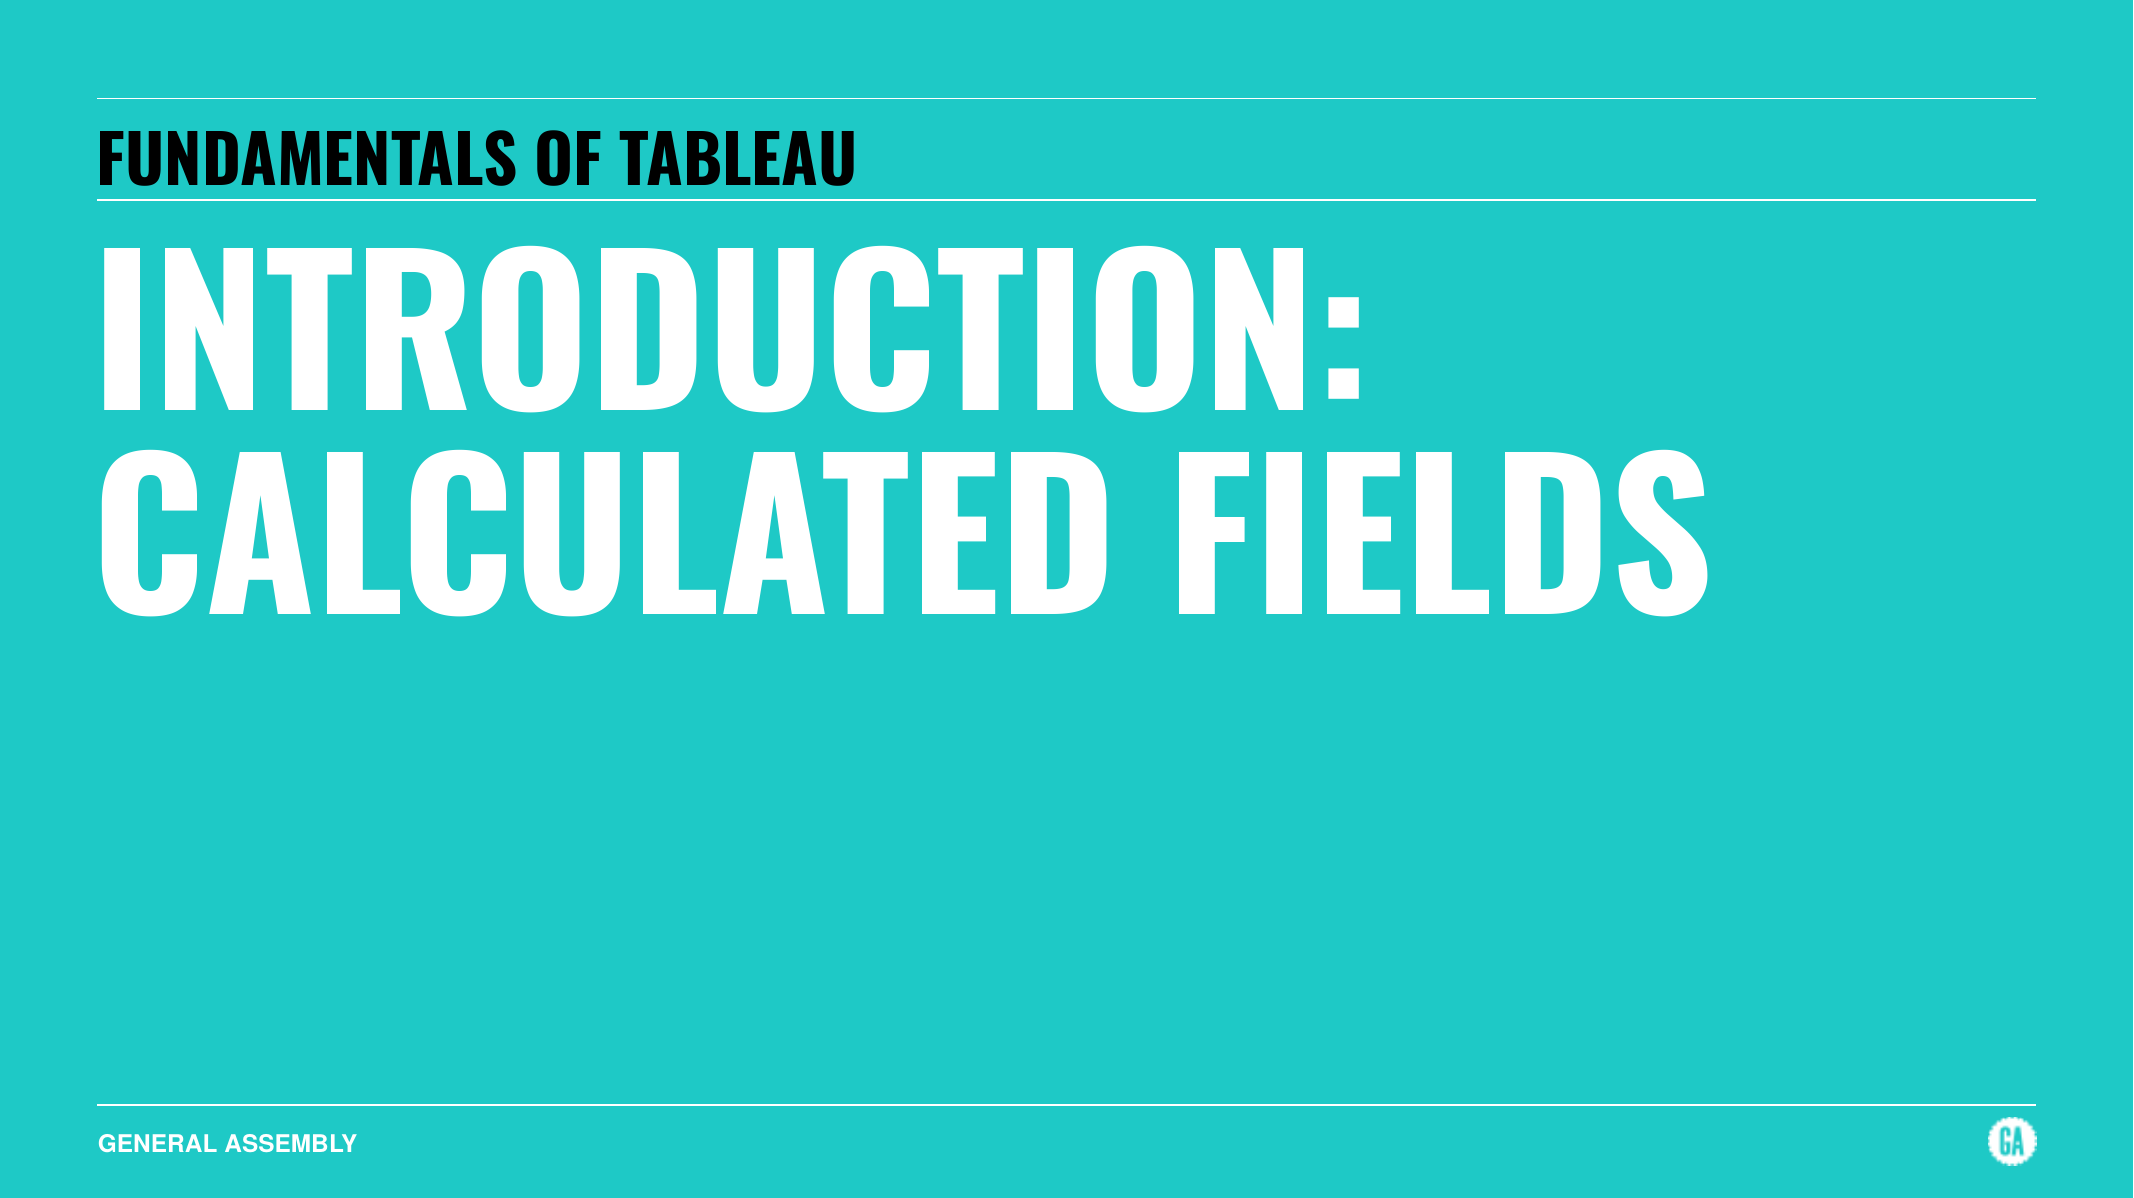

# FUNDAMENTALS OF TABLEAU
INTRODUCTION: CALCULATED FIELDS